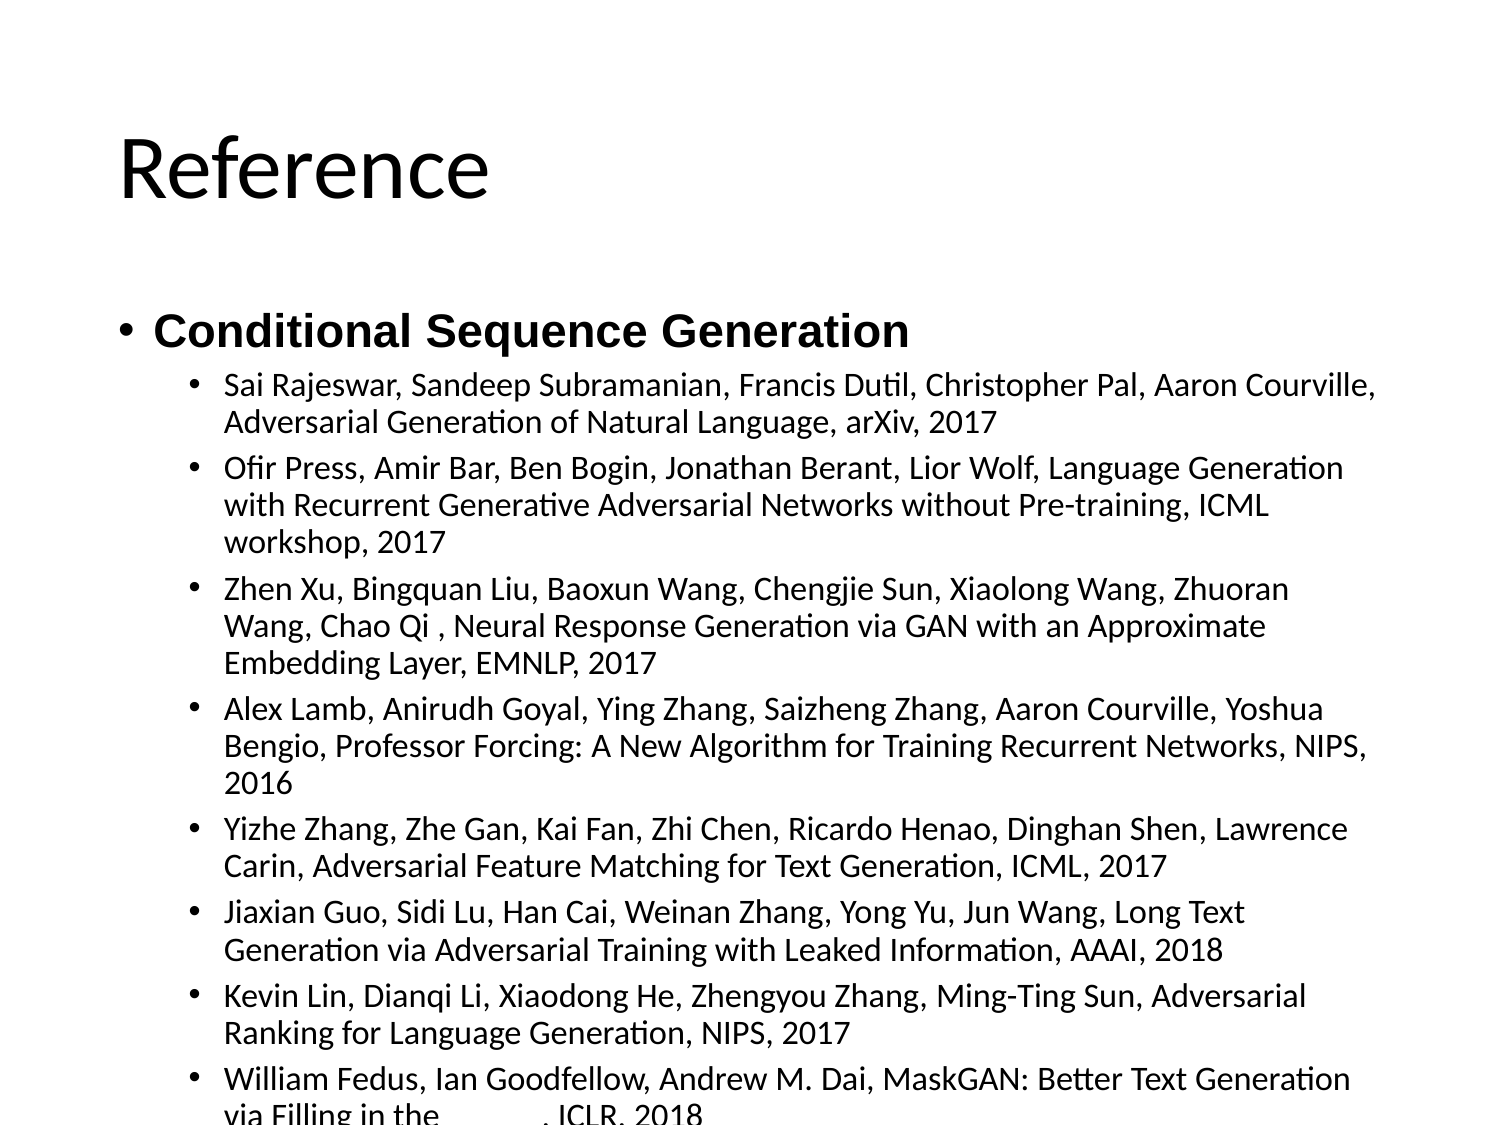

# Reference
Conditional Sequence Generation
Sai Rajeswar, Sandeep Subramanian, Francis Dutil, Christopher Pal, Aaron Courville, Adversarial Generation of Natural Language, arXiv, 2017
Ofir Press, Amir Bar, Ben Bogin, Jonathan Berant, Lior Wolf, Language Generation with Recurrent Generative Adversarial Networks without Pre-training, ICML workshop, 2017
Zhen Xu, Bingquan Liu, Baoxun Wang, Chengjie Sun, Xiaolong Wang, Zhuoran Wang, Chao Qi , Neural Response Generation via GAN with an Approximate Embedding Layer, EMNLP, 2017
Alex Lamb, Anirudh Goyal, Ying Zhang, Saizheng Zhang, Aaron Courville, Yoshua Bengio, Professor Forcing: A New Algorithm for Training Recurrent Networks, NIPS, 2016
Yizhe Zhang, Zhe Gan, Kai Fan, Zhi Chen, Ricardo Henao, Dinghan Shen, Lawrence Carin, Adversarial Feature Matching for Text Generation, ICML, 2017
Jiaxian Guo, Sidi Lu, Han Cai, Weinan Zhang, Yong Yu, Jun Wang, Long Text Generation via Adversarial Training with Leaked Information, AAAI, 2018
Kevin Lin, Dianqi Li, Xiaodong He, Zhengyou Zhang, Ming-Ting Sun, Adversarial Ranking for Language Generation, NIPS, 2017
William Fedus, Ian Goodfellow, Andrew M. Dai, MaskGAN: Better Text Generation via Filling in the______, ICLR, 2018